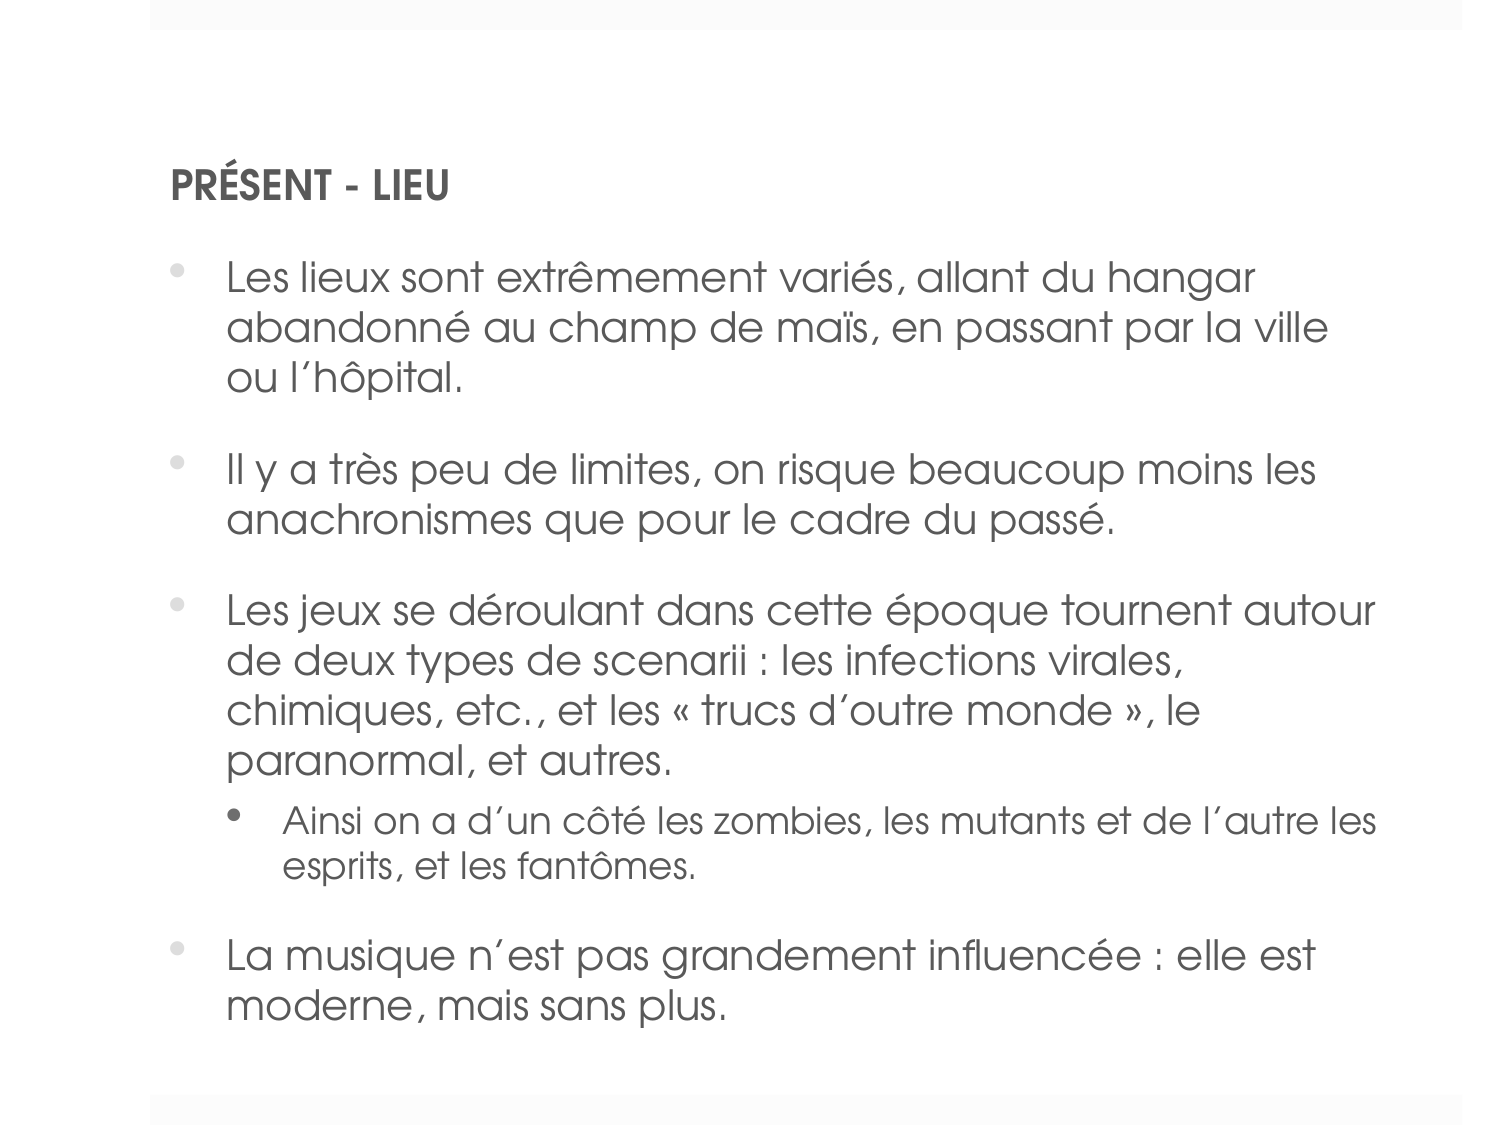

PRÉSENT - LIEU
Les lieux sont extrêmement variés, allant du hangar abandonné au champ de maïs, en passant par la ville ou l’hôpital.
Il y a très peu de limites, on risque beaucoup moins les anachronismes que pour le cadre du passé.
Les jeux se déroulant dans cette époque tournent autour de deux types de scenarii : les infections virales, chimiques, etc., et les « trucs d’outre monde », le paranormal, et autres.
Ainsi on a d’un côté les zombies, les mutants et de l’autre les esprits, et les fantômes.
La musique n’est pas grandement influencée : elle est moderne, mais sans plus.